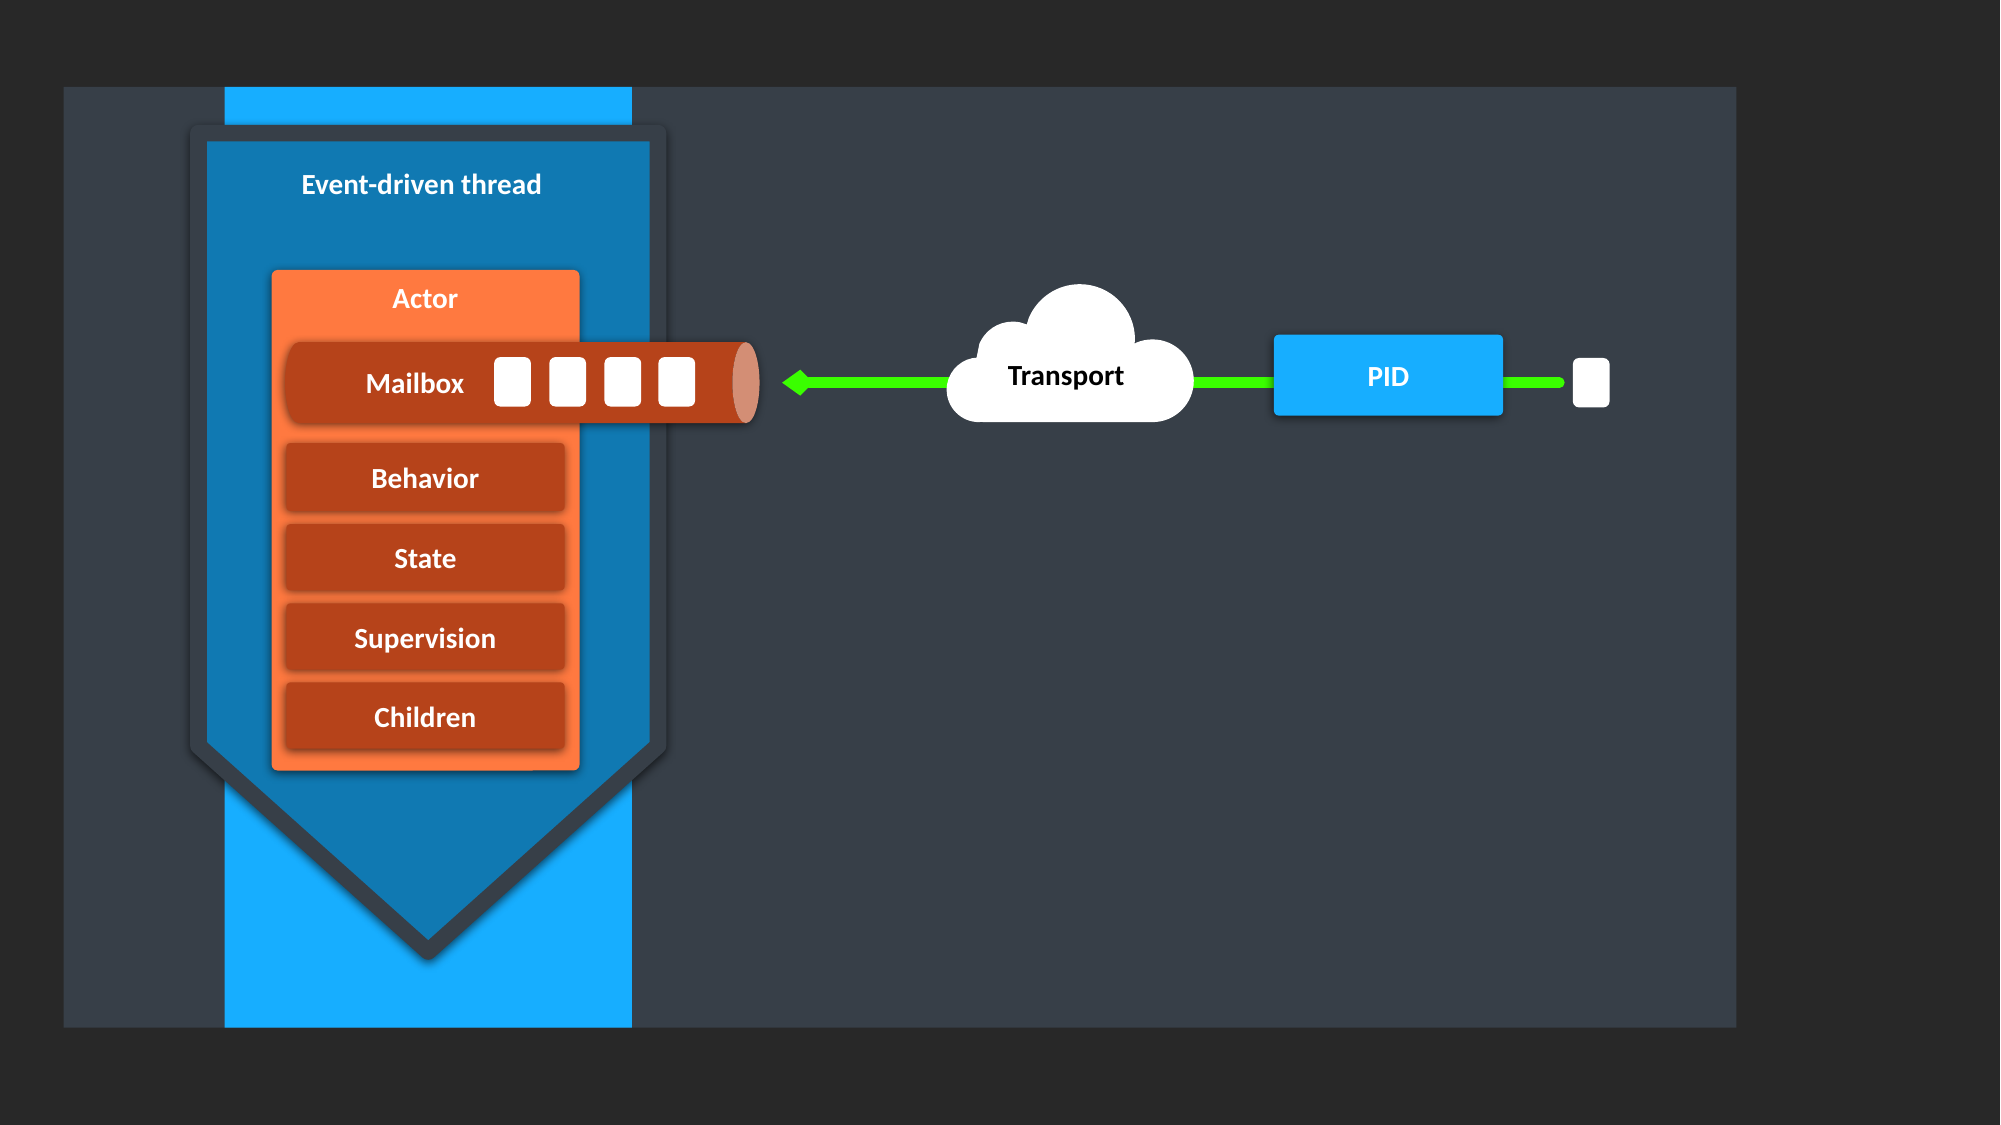

Event-driven thread
Actor

Transport
PID

Mailbox
Behavior
State
Supervision
Children